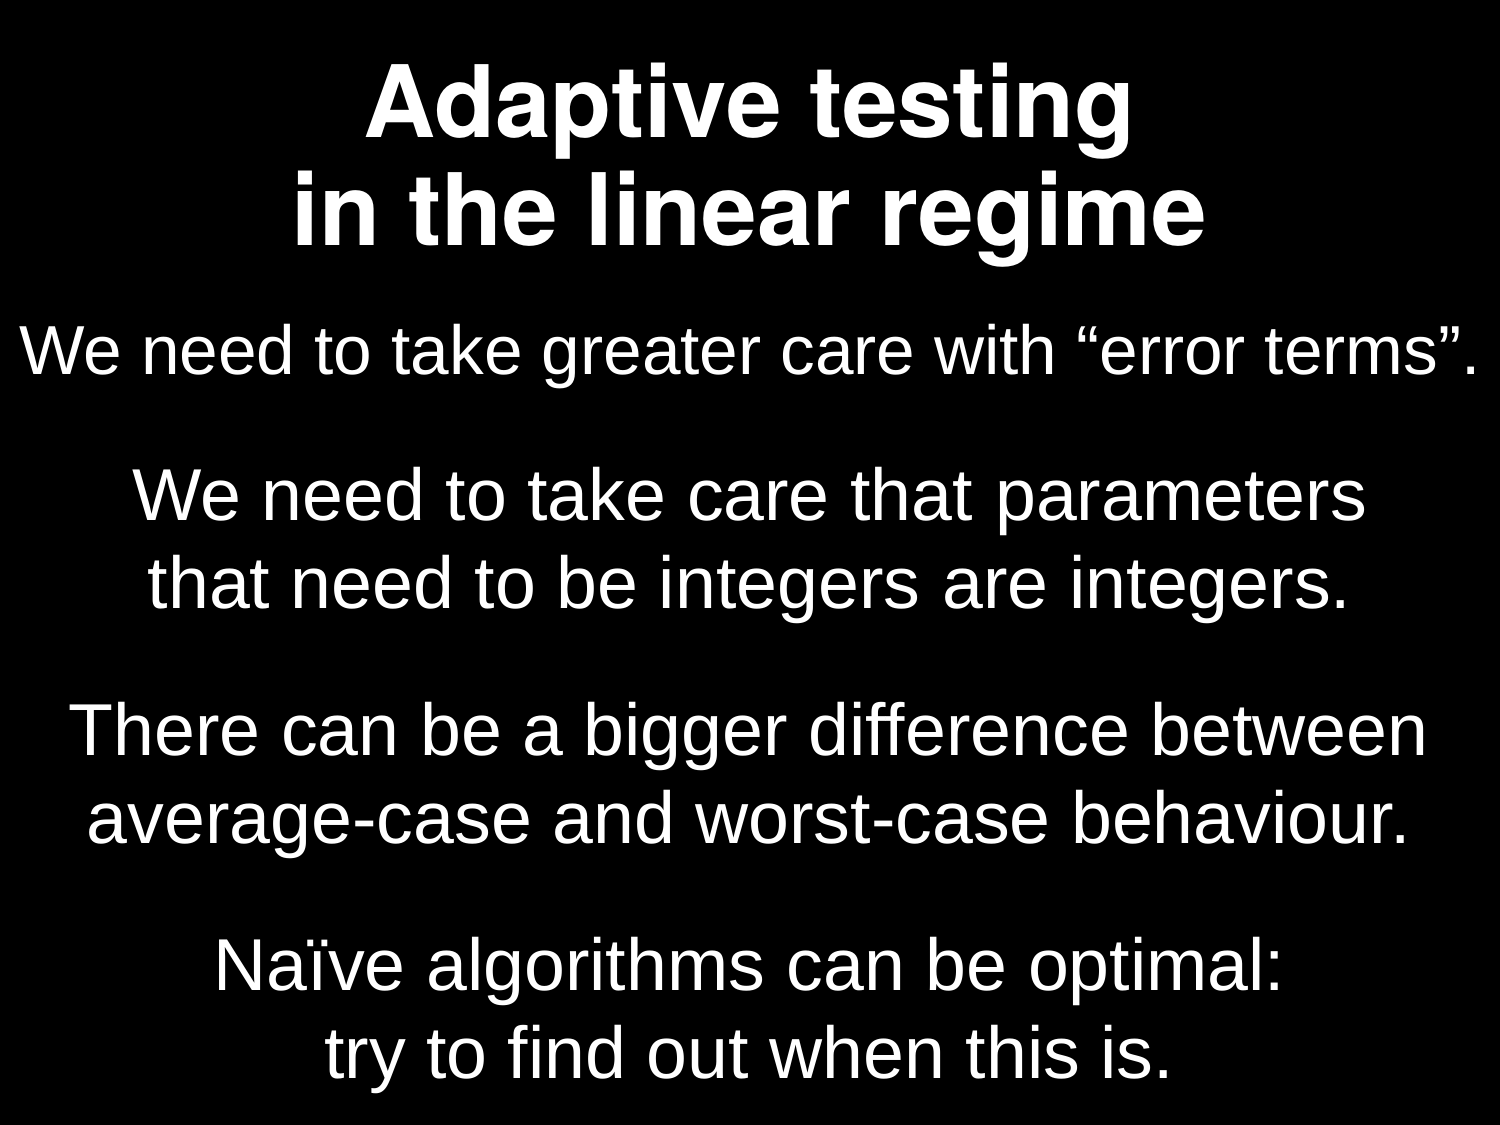

# Adaptive testing in the linear regime
We need to take greater care with “error terms”.

We need to take care that parameters
that need to be integers are integers.

There can be a bigger difference between
average-case and worst-case behaviour.

Naïve algorithms can be optimal:
try to find out when this is.